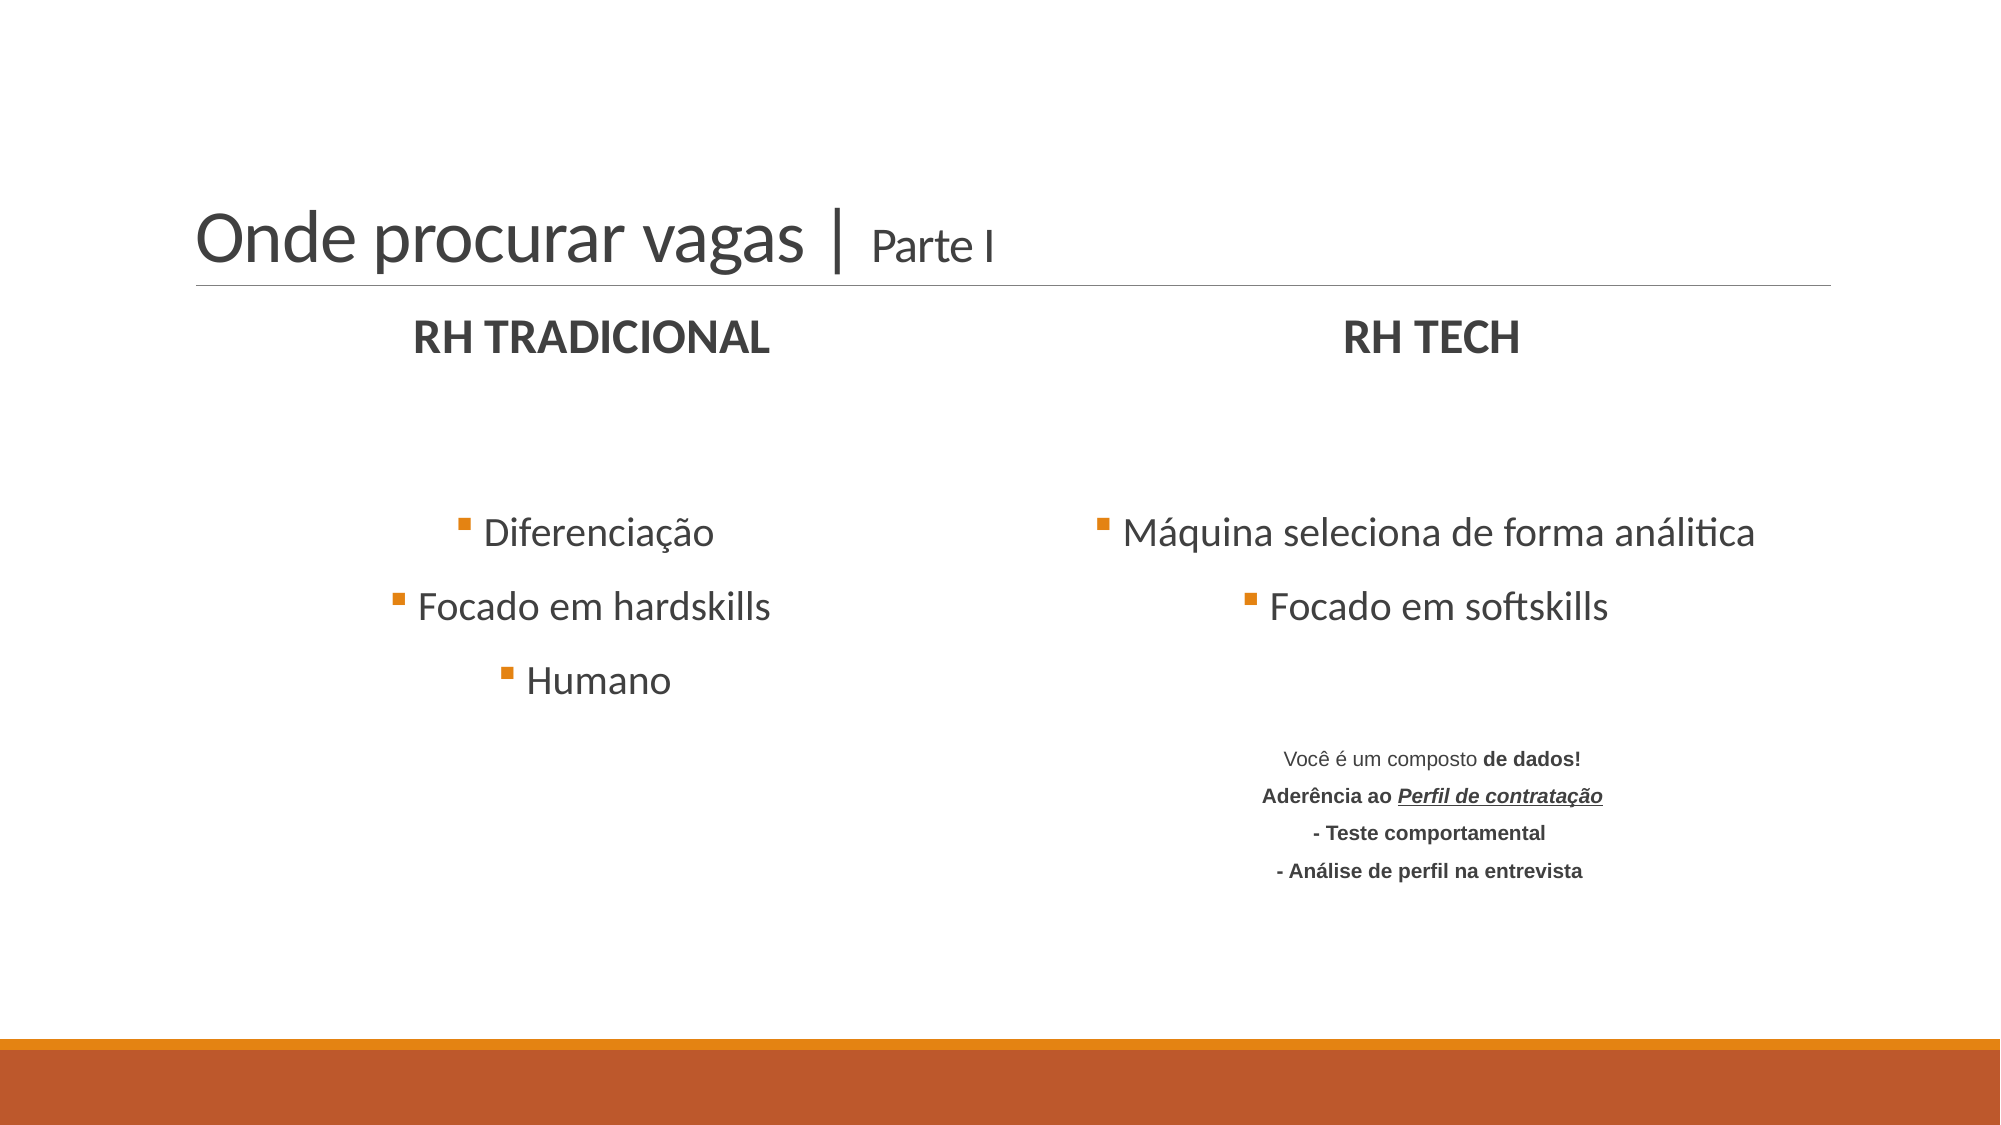

# Onde procurar vagas | Parte I
RH TRADICIONAL
RH TECH

 Diferenciação
 Focado em hardskills
 Humano

 Máquina seleciona de forma análitica
 Focado em softskills

Você é um composto de dados!
Aderência ao Perfil de contratação
- Teste comportamental
- Análise de perfil na entrevista